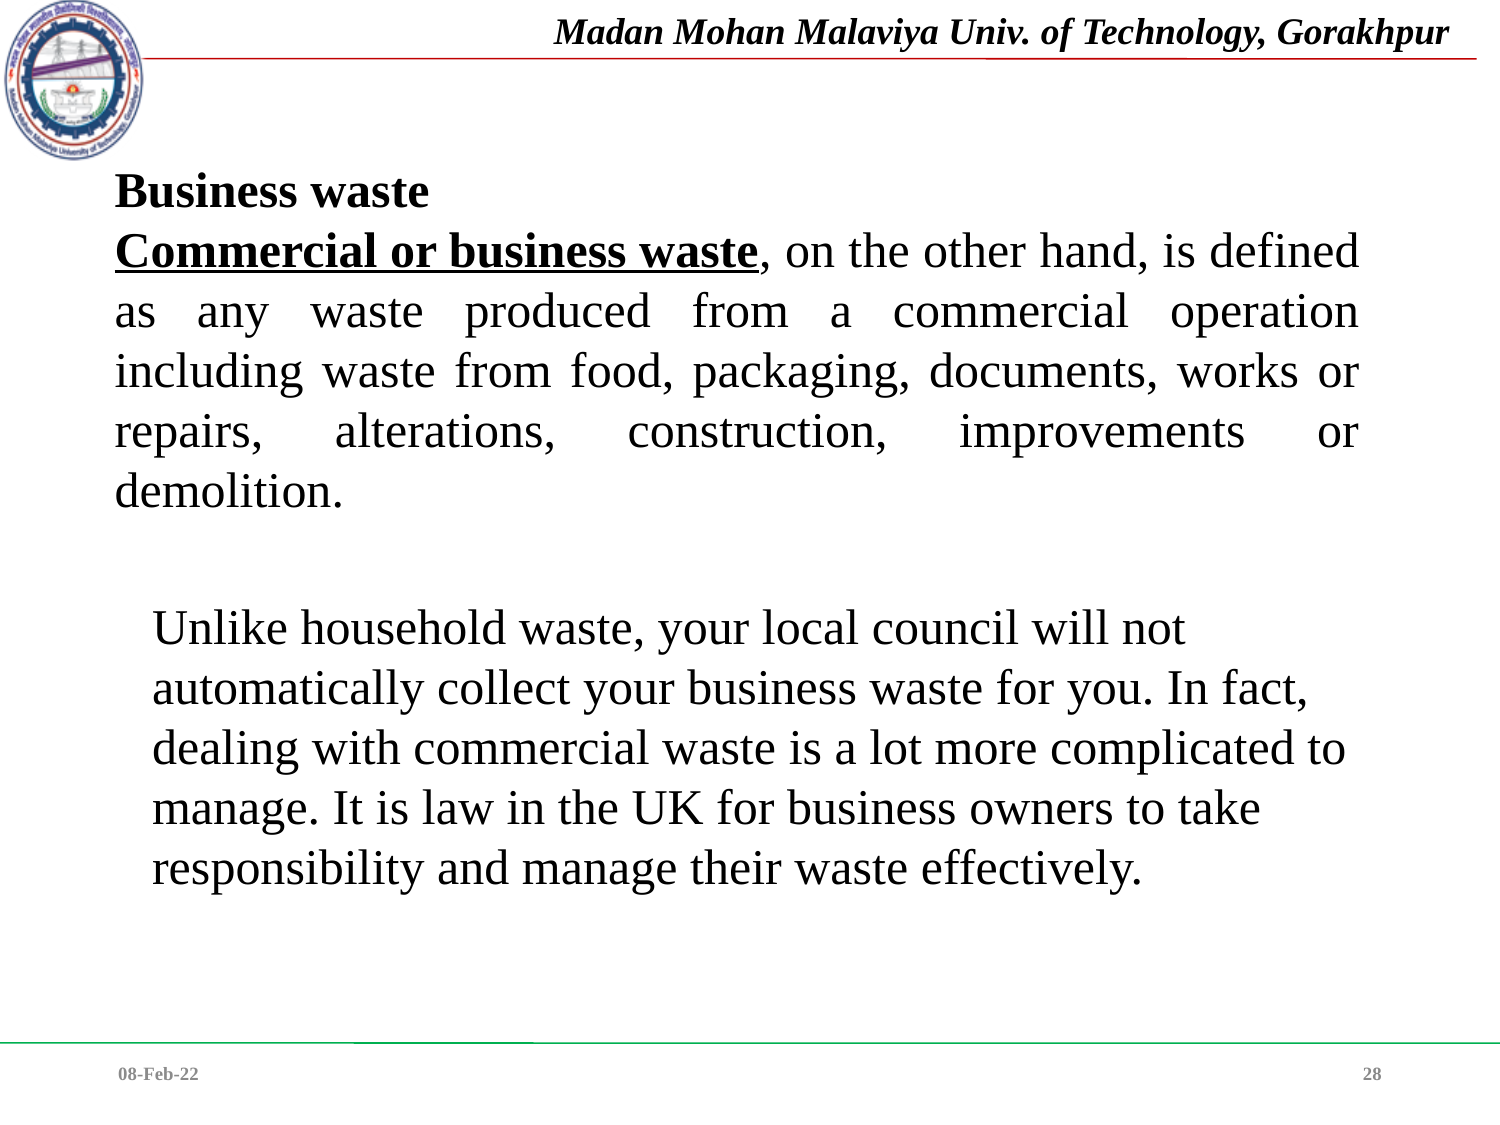

Business waste
Commercial or business waste, on the other hand, is defined as any waste produced from a commercial operation including waste from food, packaging, documents, works or repairs, alterations, construction, improvements or demolition.

Unlike household waste, your local council will not automatically collect your business waste for you. In fact, dealing with commercial waste is a lot more complicated to manage. It is law in the UK for business owners to take responsibility and manage their waste effectively.

08-Feb-22

28